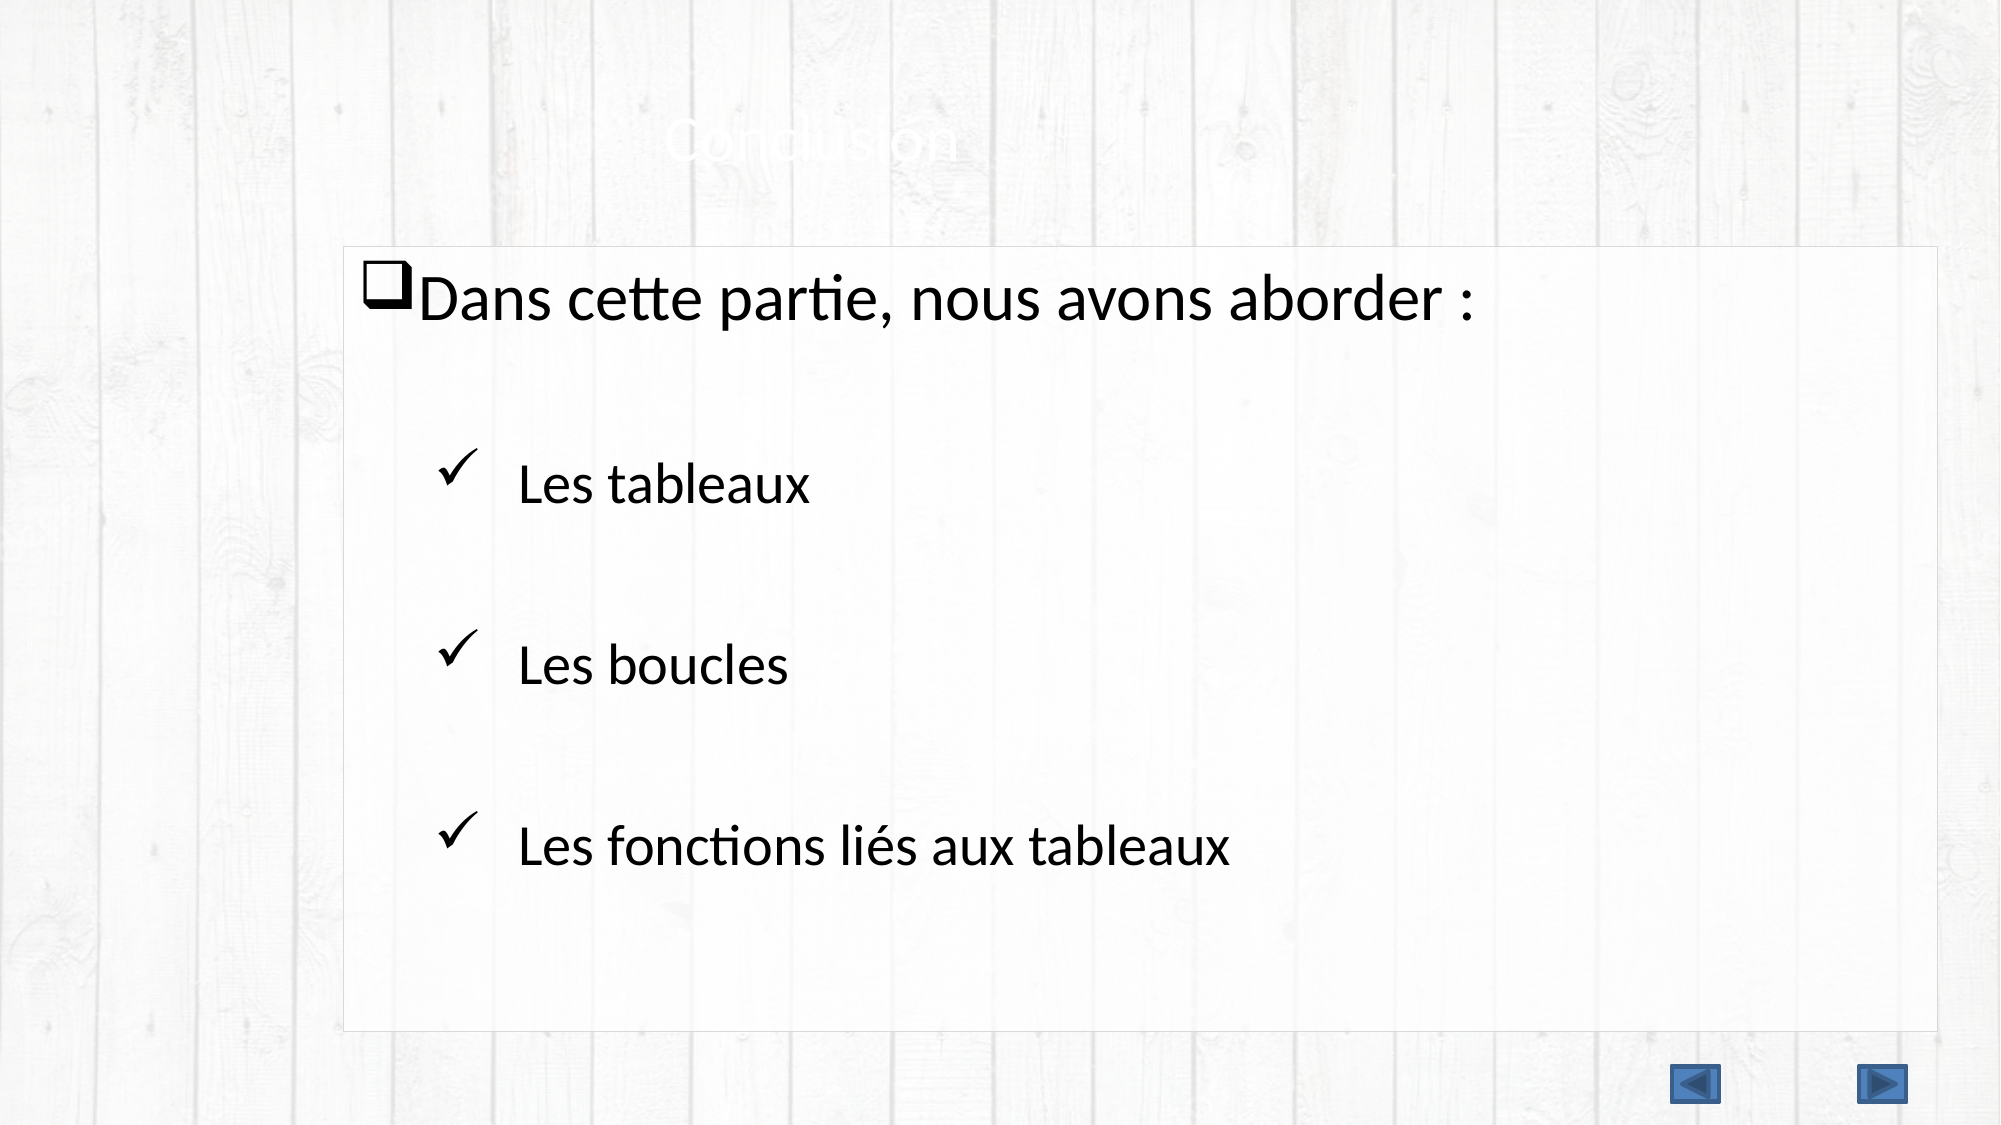

# Conclusion
Dans cette partie, nous avons aborder :

Les tableaux

Les boucles

Les fonctions liés aux tableaux